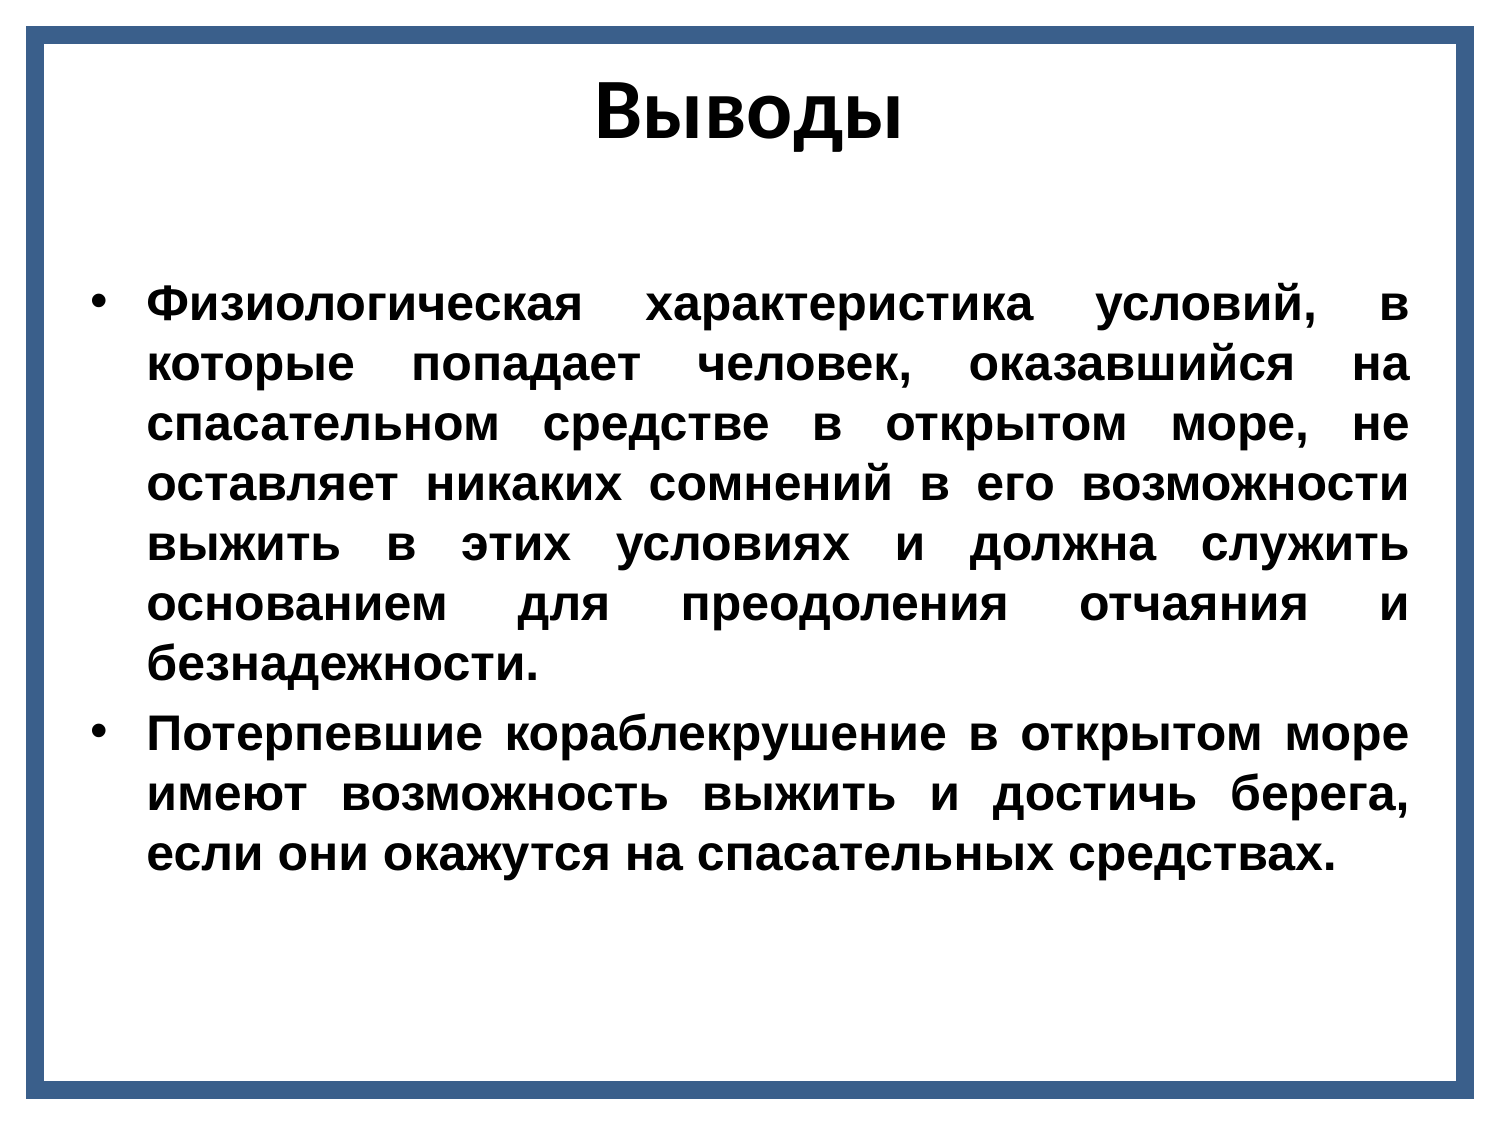

# Выводы
Физиологическая характеристика условий, в которые попадает человек, оказавшийся на спасательном средстве в открытом море, не оставляет никаких сомнений в его возможности выжить в этих условиях и должна служить основанием для преодоления отчаяния и безнадежности.
Потерпевшие кораблекрушение в открытом море имеют возможность выжить и достичь берега, если они окажутся на спасательных средствах.